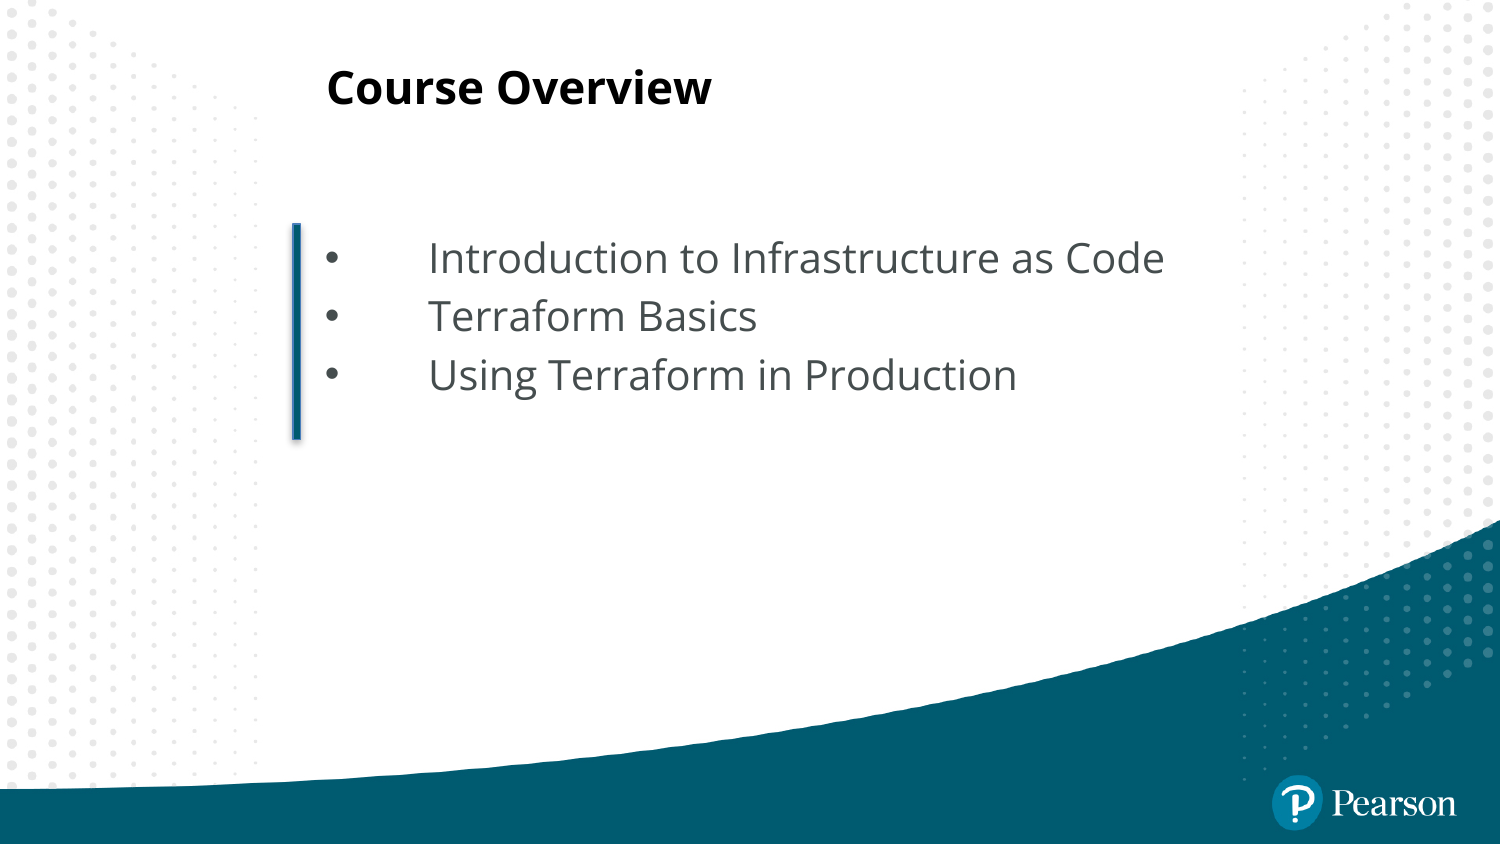

# Course Overview
Introduction to Infrastructure as Code
Terraform Basics
Using Terraform in Production